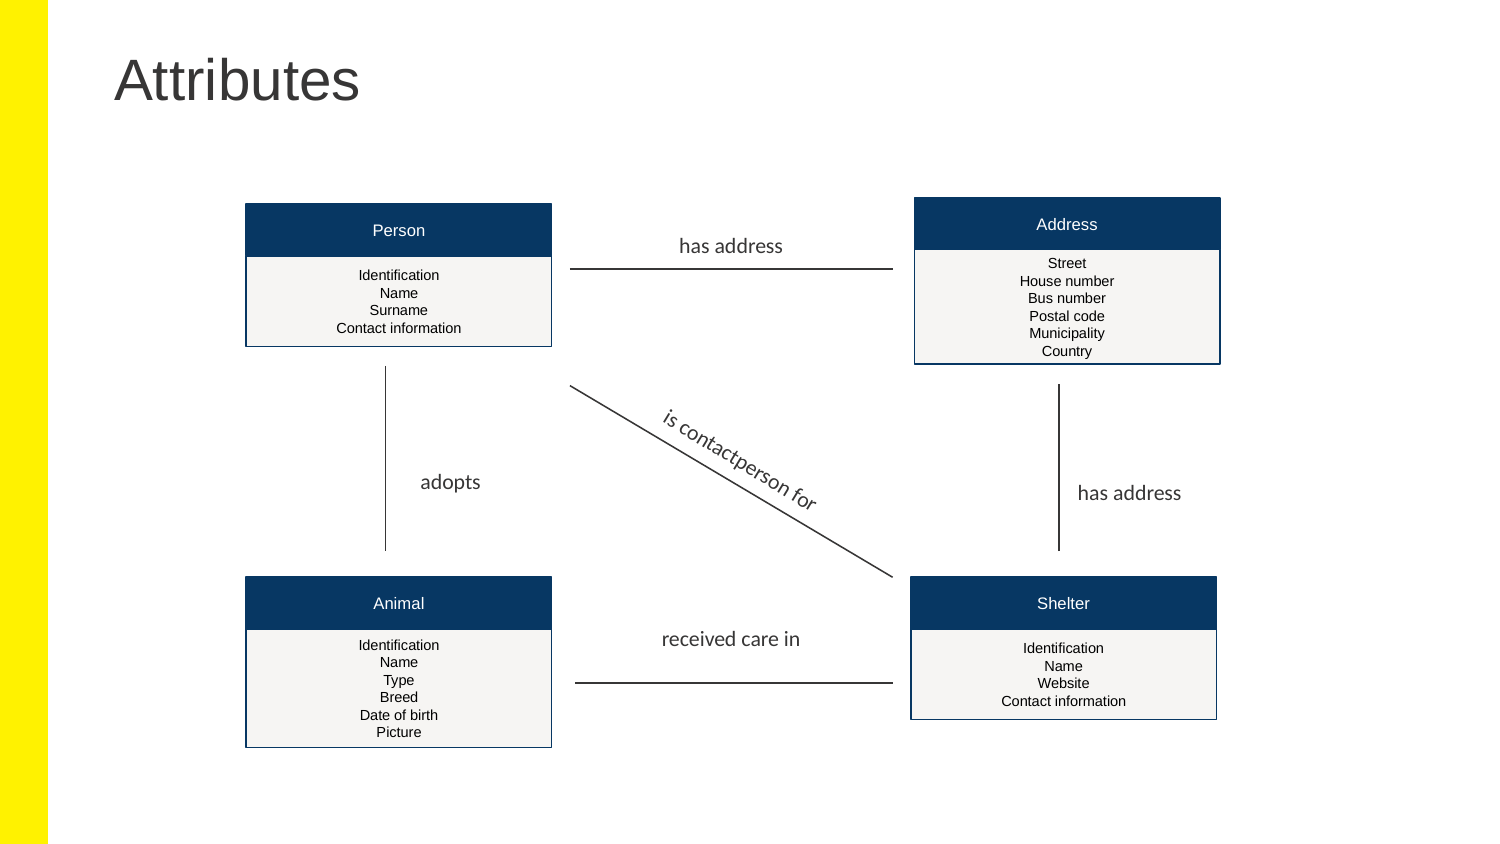

Attributes
Address
Street
House number
Bus number
Postal code
Municipality
Country
Person
Identification
Name
Surname
Contact information

has address
is contactperson for
adopts
has address
Animal
Identification
Name
Type
Breed
Date of birth
Picture
Shelter
Identification
Name
Website
Contact information
received care in